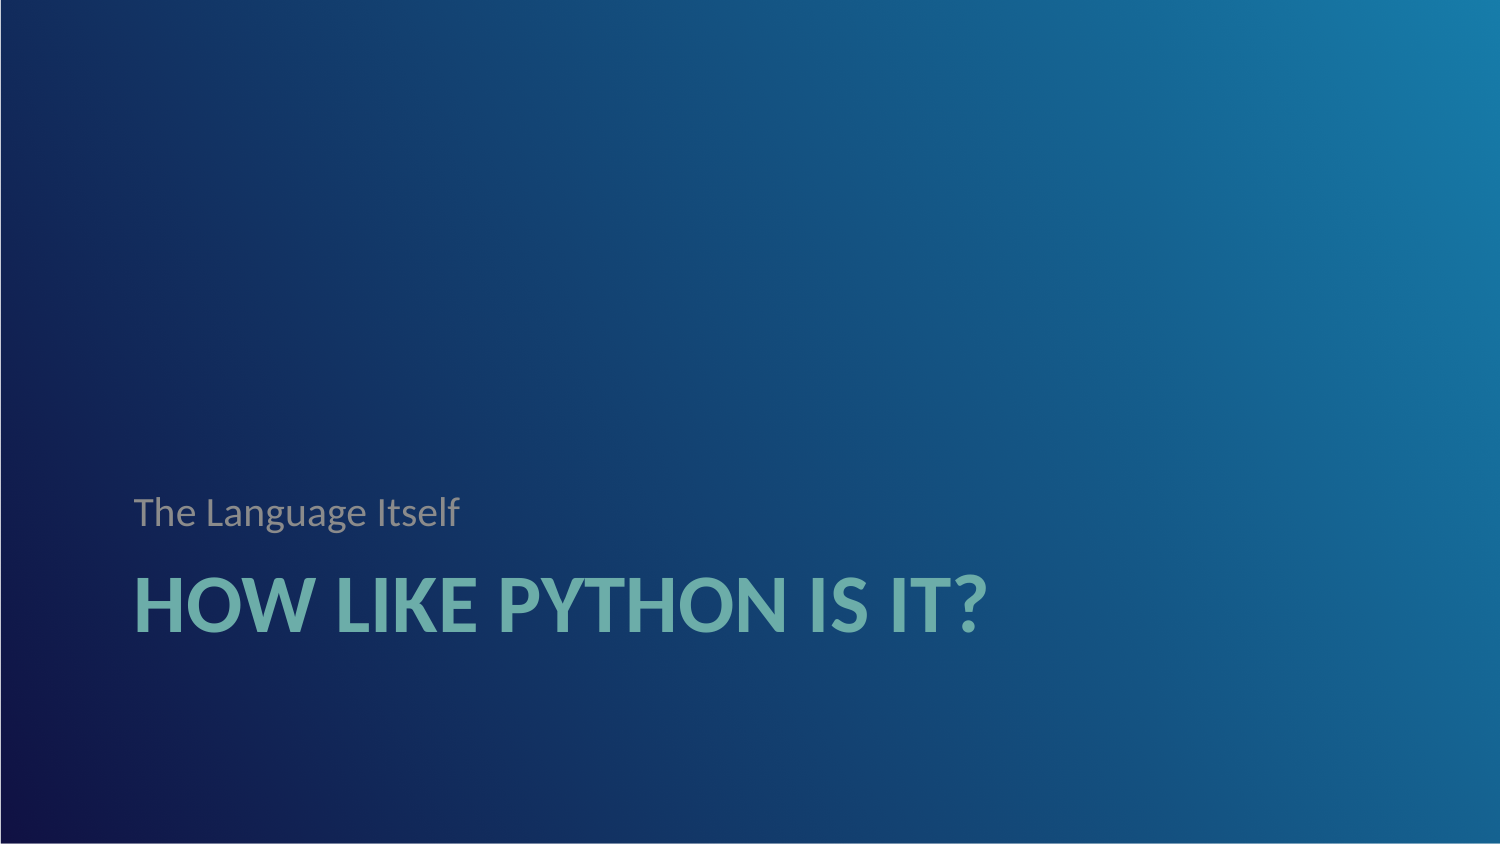

The Language Itself
# How like Python is it?